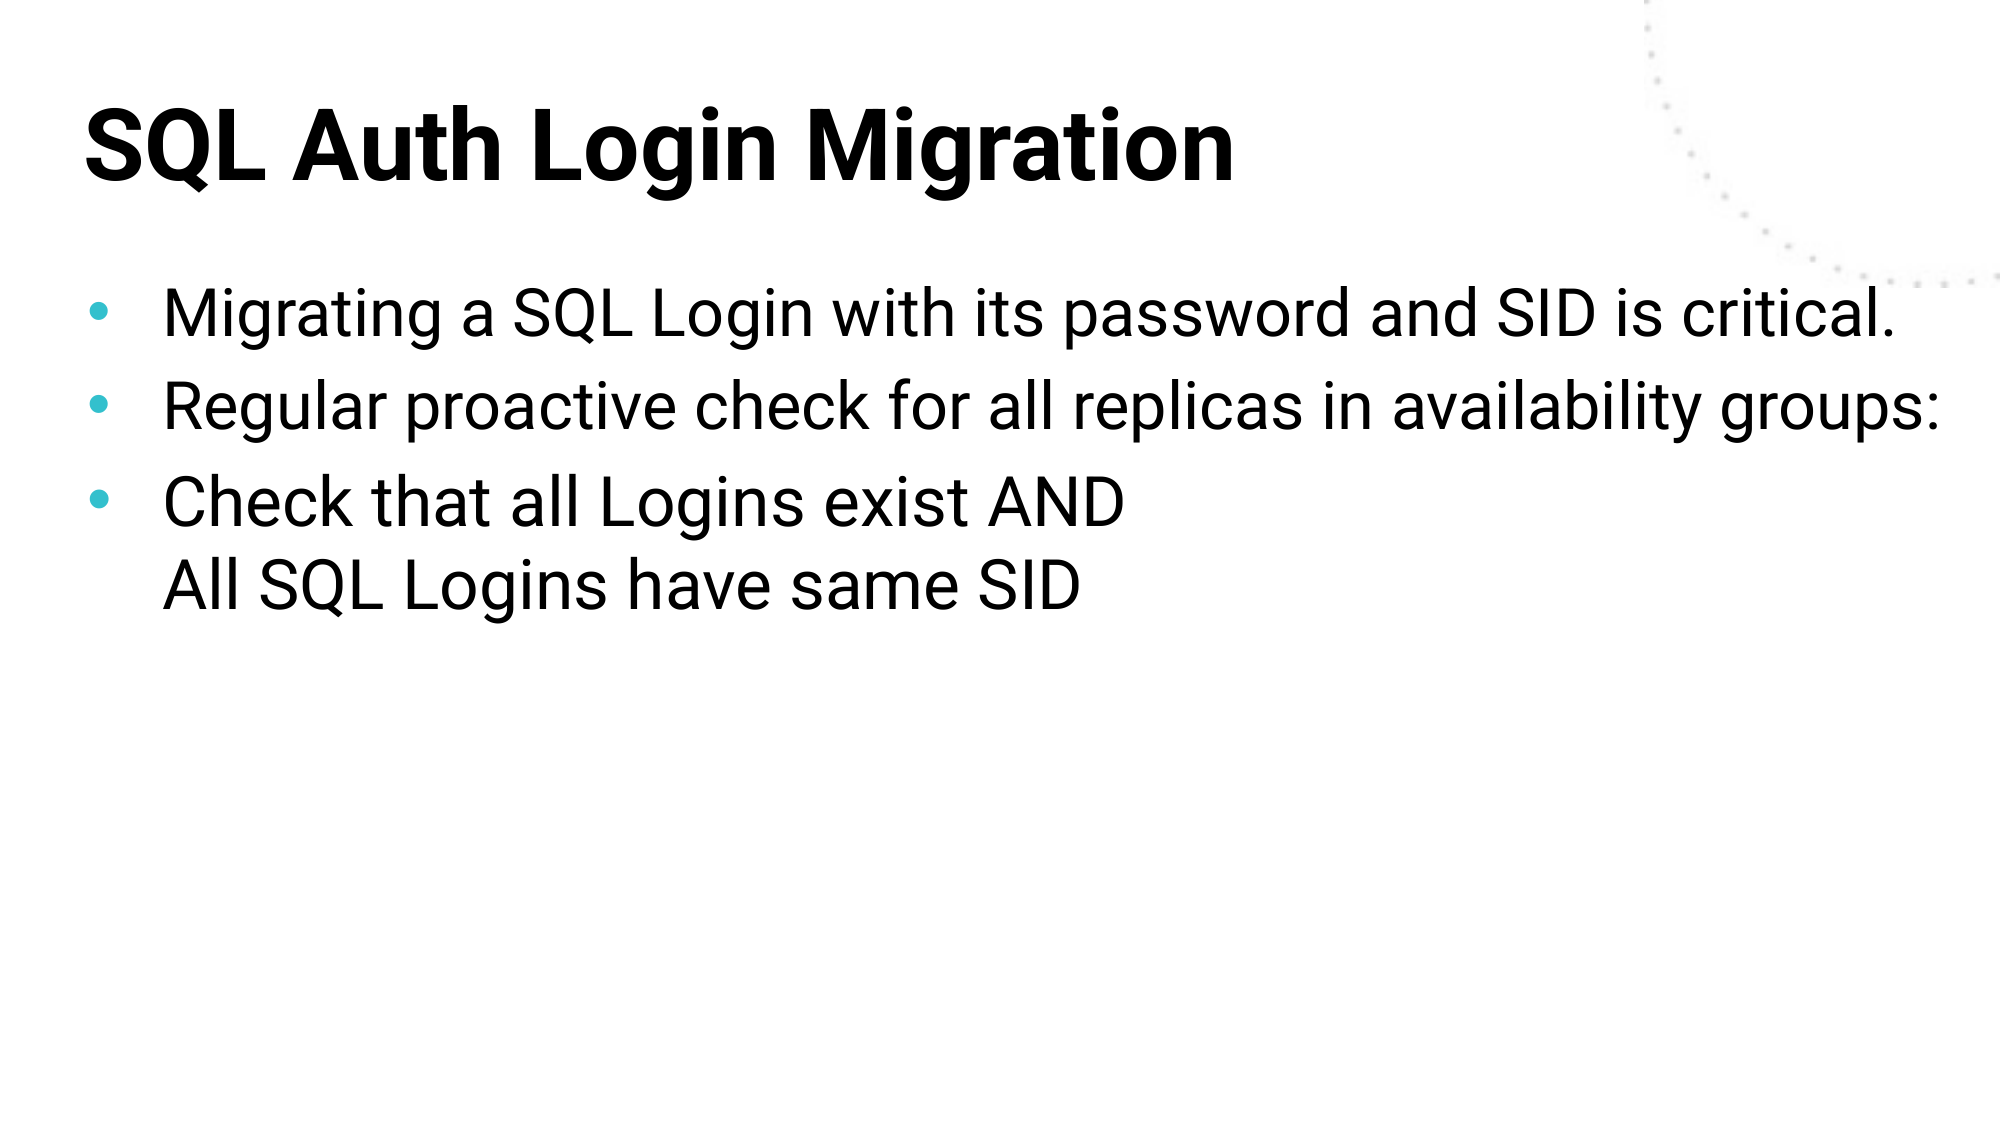

# SQL Auth Login Migration
Migrating a SQL Login with its password and SID is critical.
Regular proactive check for all replicas in availability groups:
Check that all Logins exist AND
All SQL Logins have same SID